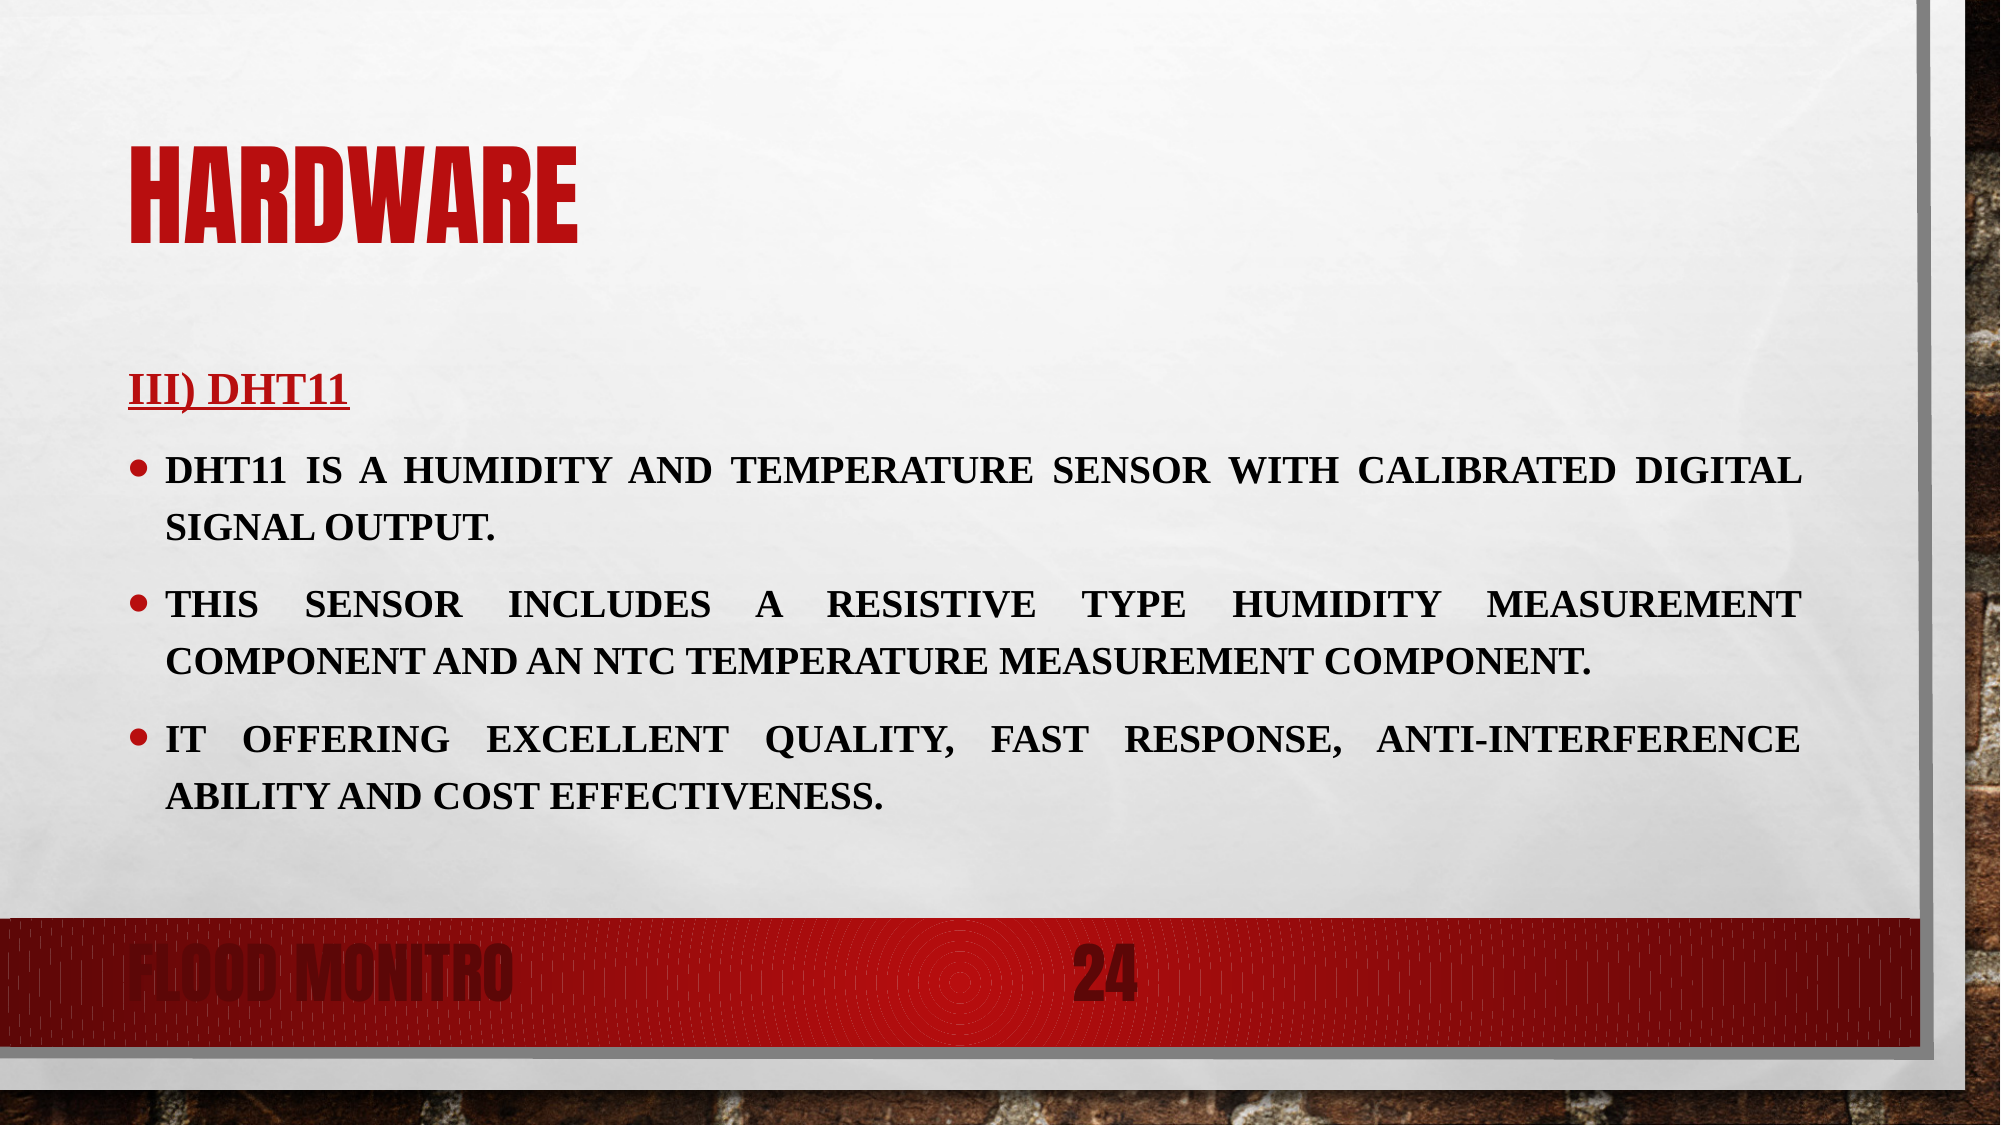

# Hardware
iii) dht11
DHT11 is a humidity and temperature sensor with calibrated digital signal output.
This sensor includes a resistive type humidity measurement component and an NTC temperature measurement component.
It offering excellent quality, fast response, anti-interference ability and cost effectiveness.

FLOOD MONITRO
24